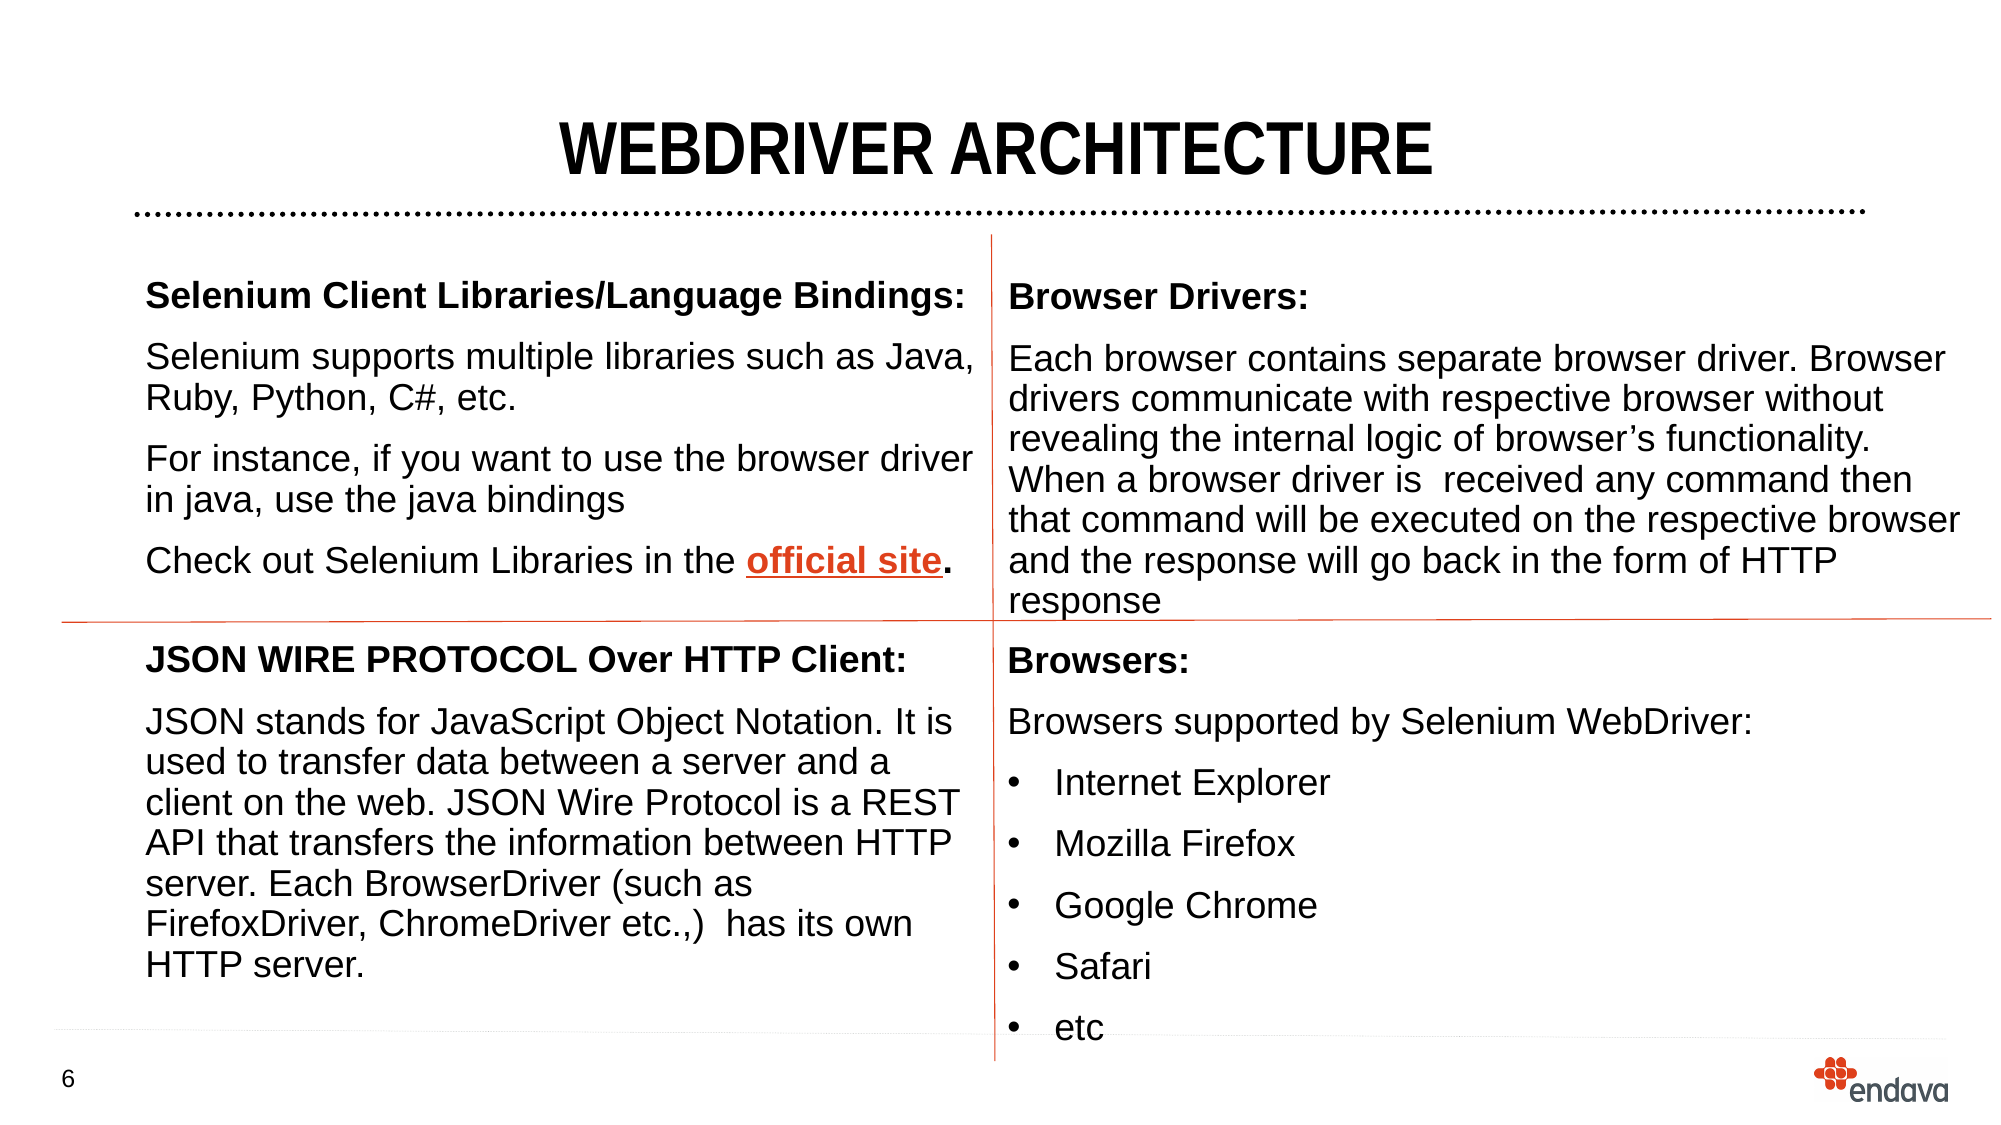

# WEBDRIVER ARCHITECTURE
Selenium Client Libraries/Language Bindings:
Selenium supports multiple libraries such as Java, Ruby, Python, C#, etc.
For instance, if you want to use the browser driver in java, use the java bindings
Check out Selenium Libraries in the official site.

Browser Drivers:
Each browser contains separate browser driver. Browser drivers communicate with respective browser without revealing the internal logic of browser’s functionality. When a browser driver is  received any command then that command will be executed on the respective browser and the response will go back in the form of HTTP response

JSON WIRE PROTOCOL Over HTTP Client:
JSON stands for JavaScript Object Notation. It is used to transfer data between a server and a client on the web. JSON Wire Protocol is a REST API that transfers the information between HTTP server. Each BrowserDriver (such as FirefoxDriver, ChromeDriver etc.,)  has its own HTTP server.

Browsers:
Browsers supported by Selenium WebDriver:
Internet Explorer
Mozilla Firefox
Google Chrome
Safari
etc